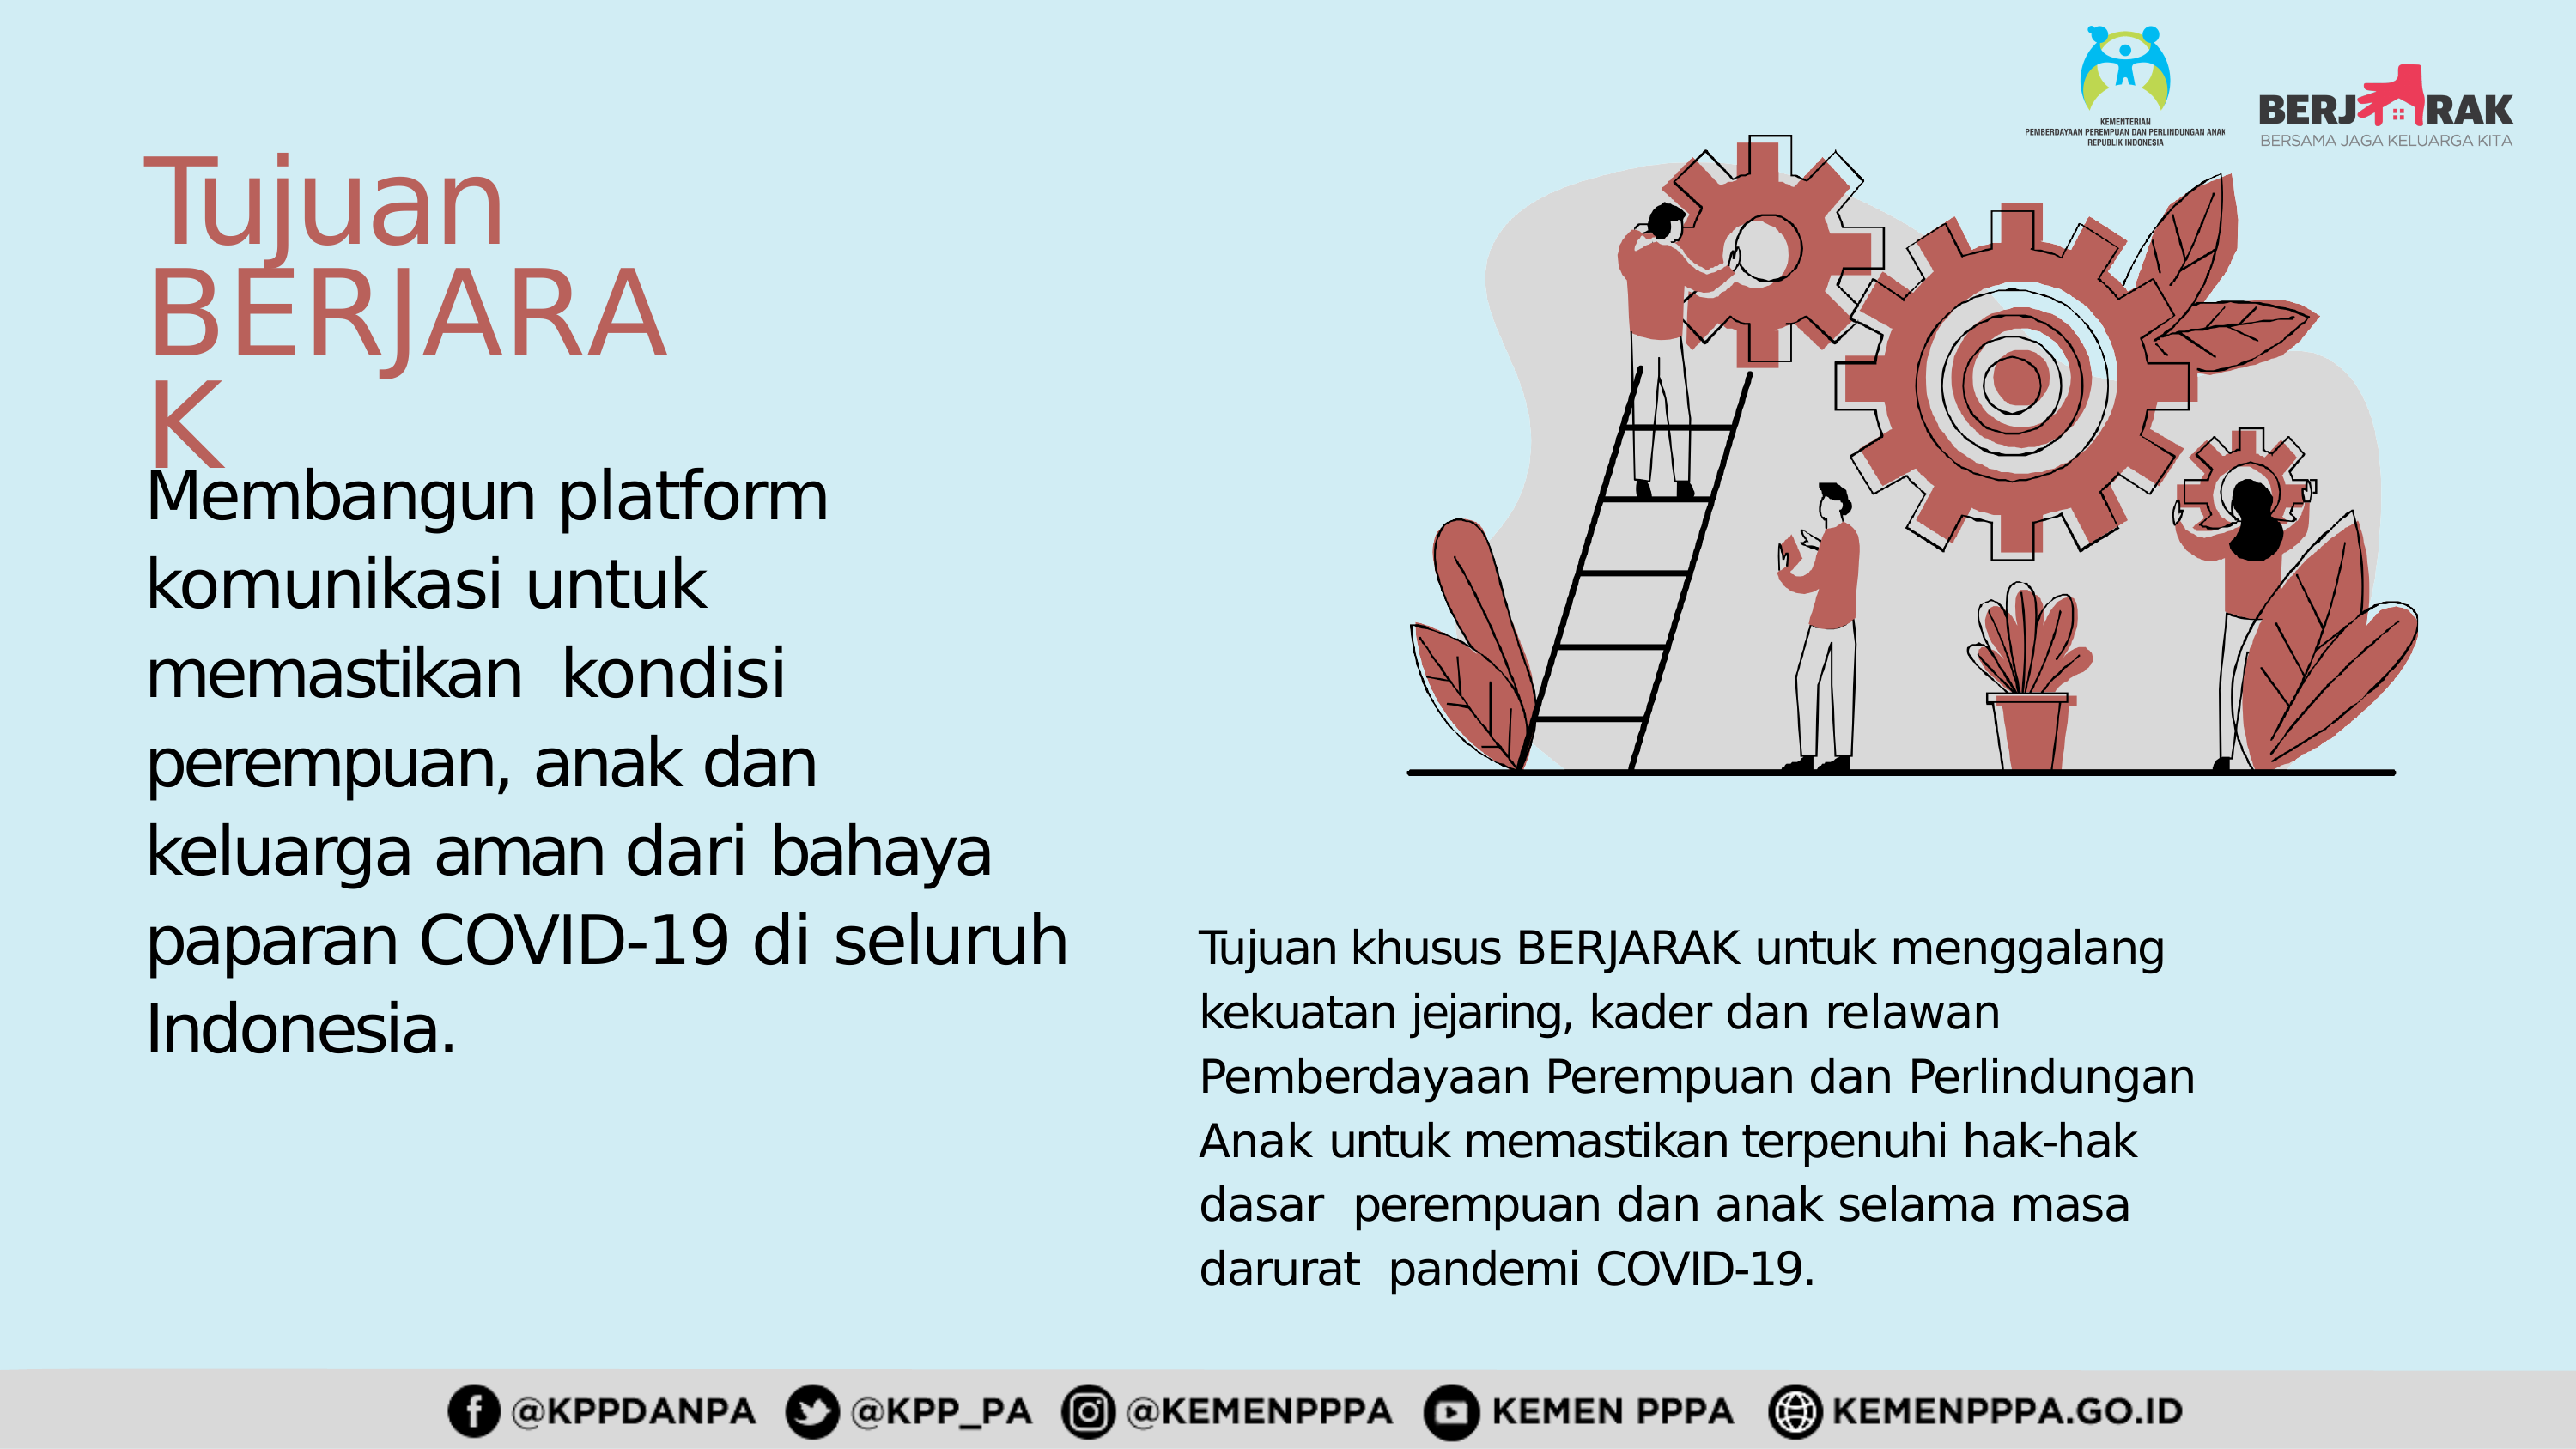

# Tujuan  BERJARAK
Membangun platform  komunikasi untuk memastikan  kondisi perempuan, anak dan  keluarga aman dari bahaya  paparan COVID-19 di seluruh  Indonesia.
Tujuan khusus BERJARAK untuk menggalang  kekuatan jejaring, kader dan relawan  Pemberdayaan Perempuan dan Perlindungan  Anak untuk memastikan terpenuhi hak-hak dasar  perempuan dan anak selama masa darurat  pandemi COVID-19.